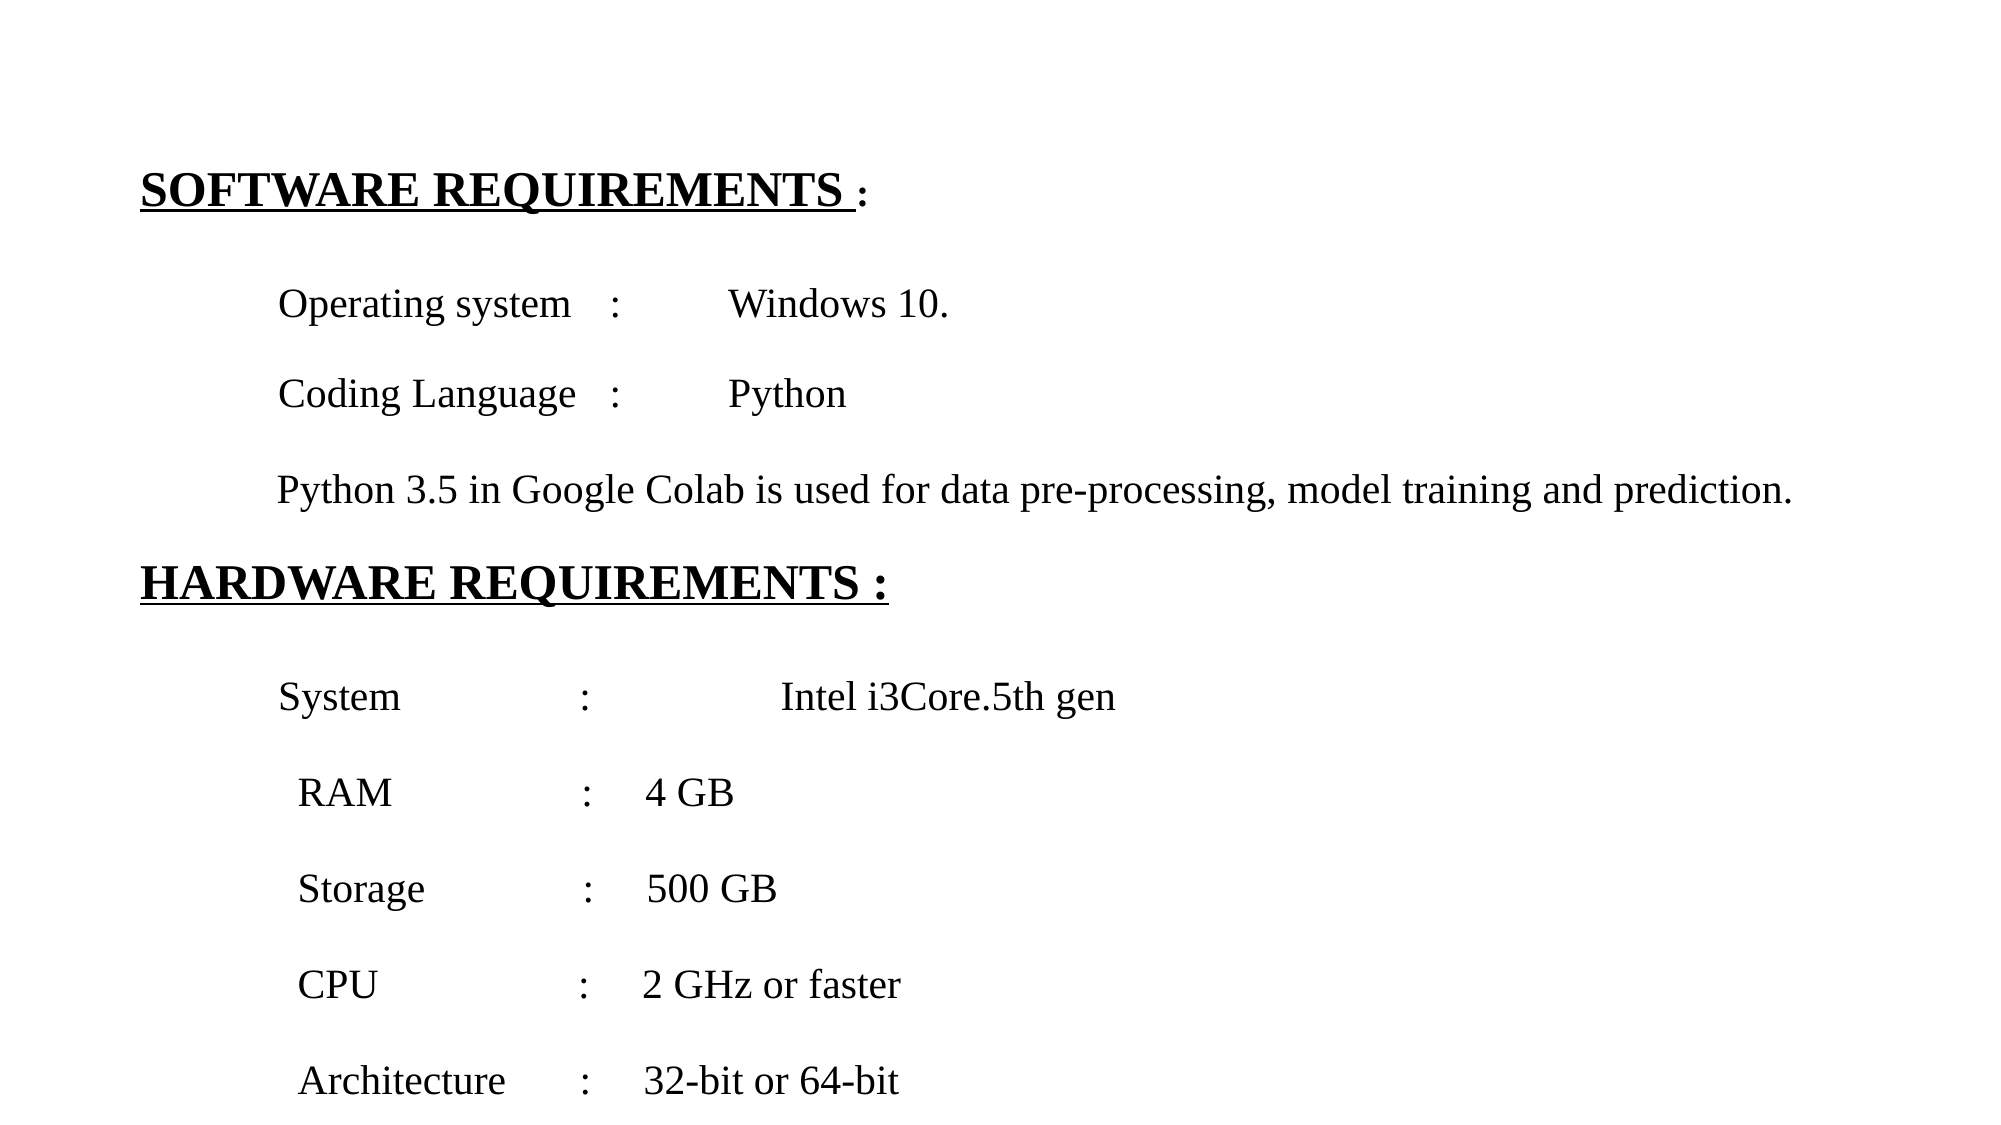

SOFTWARE REQUIREMENTS :
Operating system	   : 	Windows 10.
Coding Language	   : 	Python
             Python 3.5 in Google Colab is used for data pre-processing, model training and prediction.
HARDWARE REQUIREMENTS :
System                 :	     Intel i3Core.5th gen
               RAM                  :     4 GB
               Storage               :     500 GB
               CPU                   :     2 GHz or faster
               Architecture       :     32-bit or 64-bit